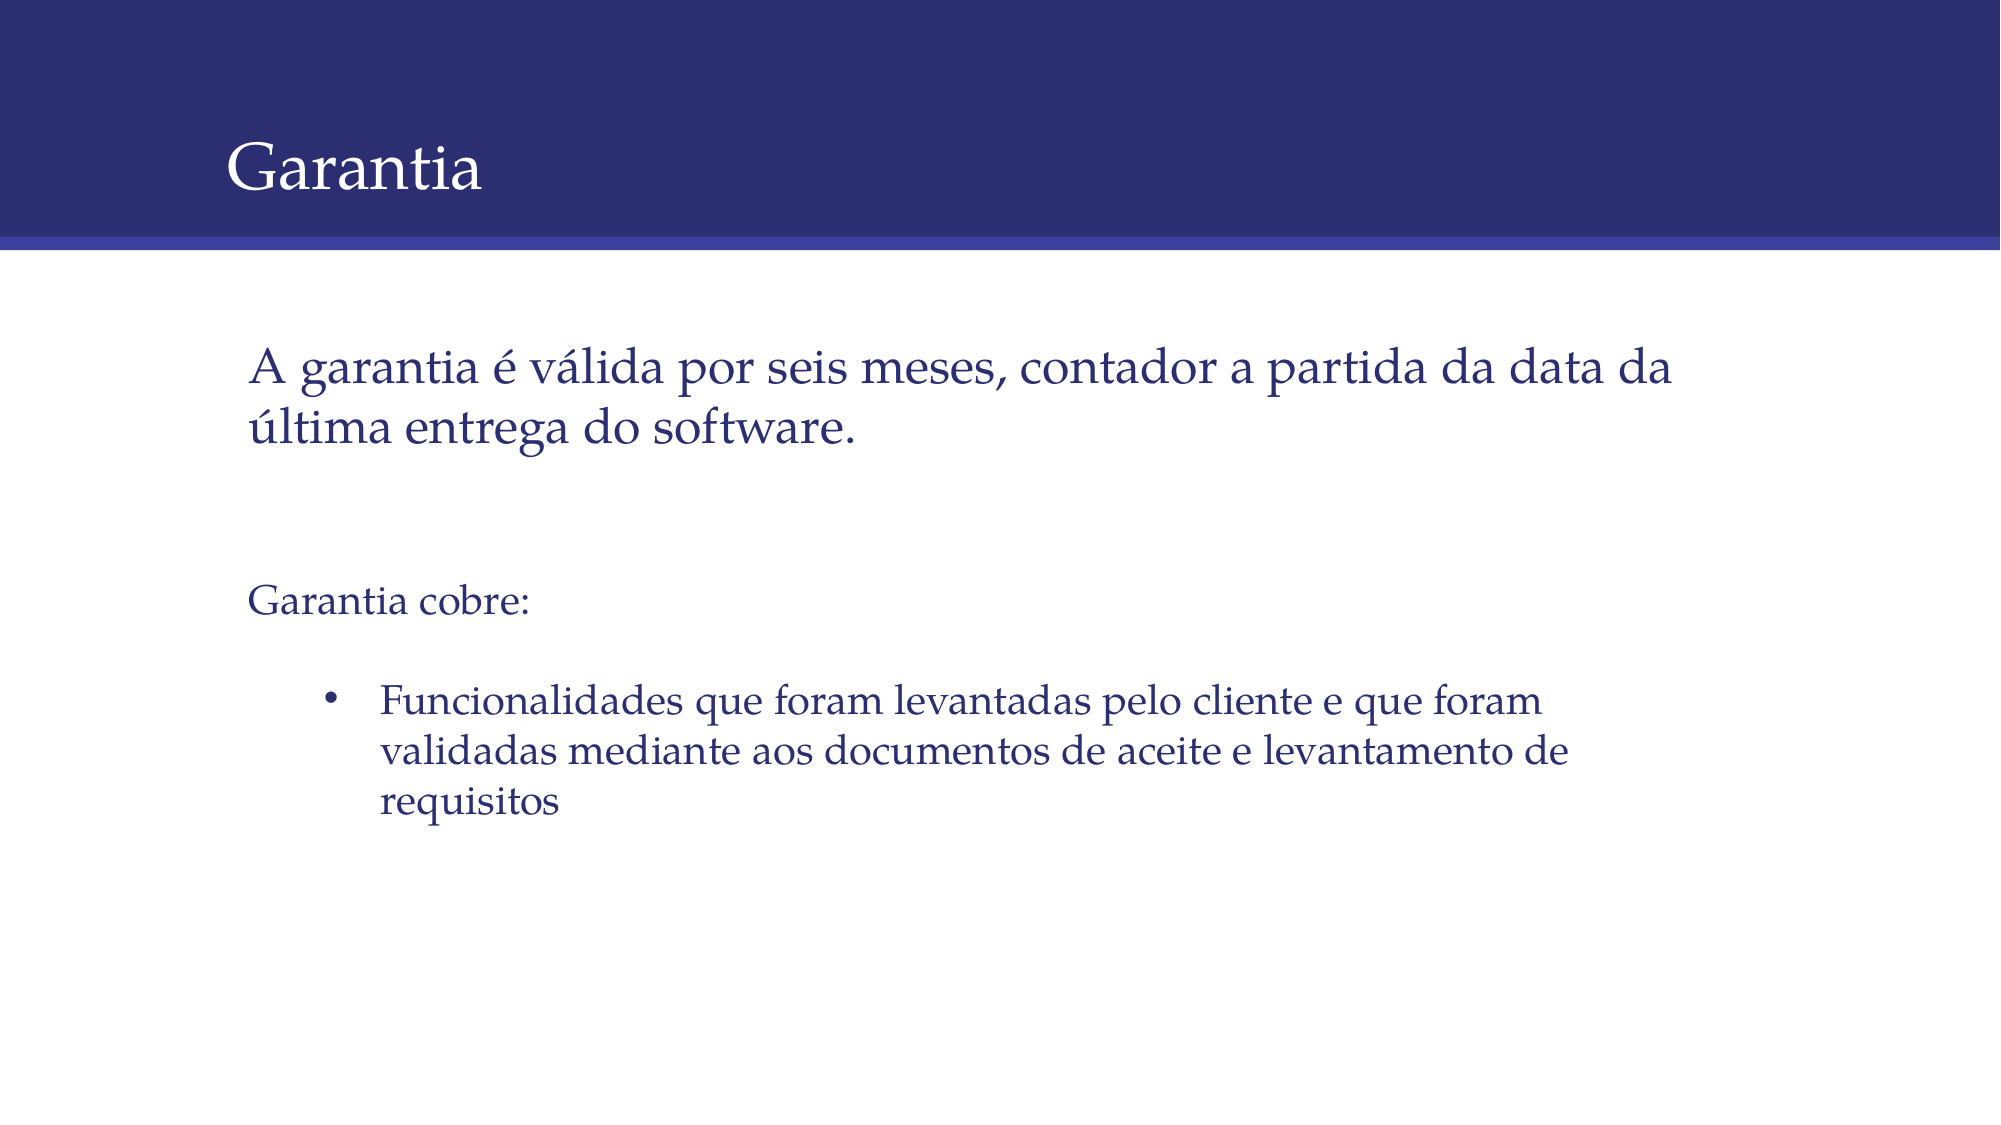

# Garantia
A garantia é válida por seis meses, contador a partida da data da última entrega do software.
Garantia cobre:

Funcionalidades que foram levantadas pelo cliente e que foram validadas mediante aos documentos de aceite e levantamento de requisitos